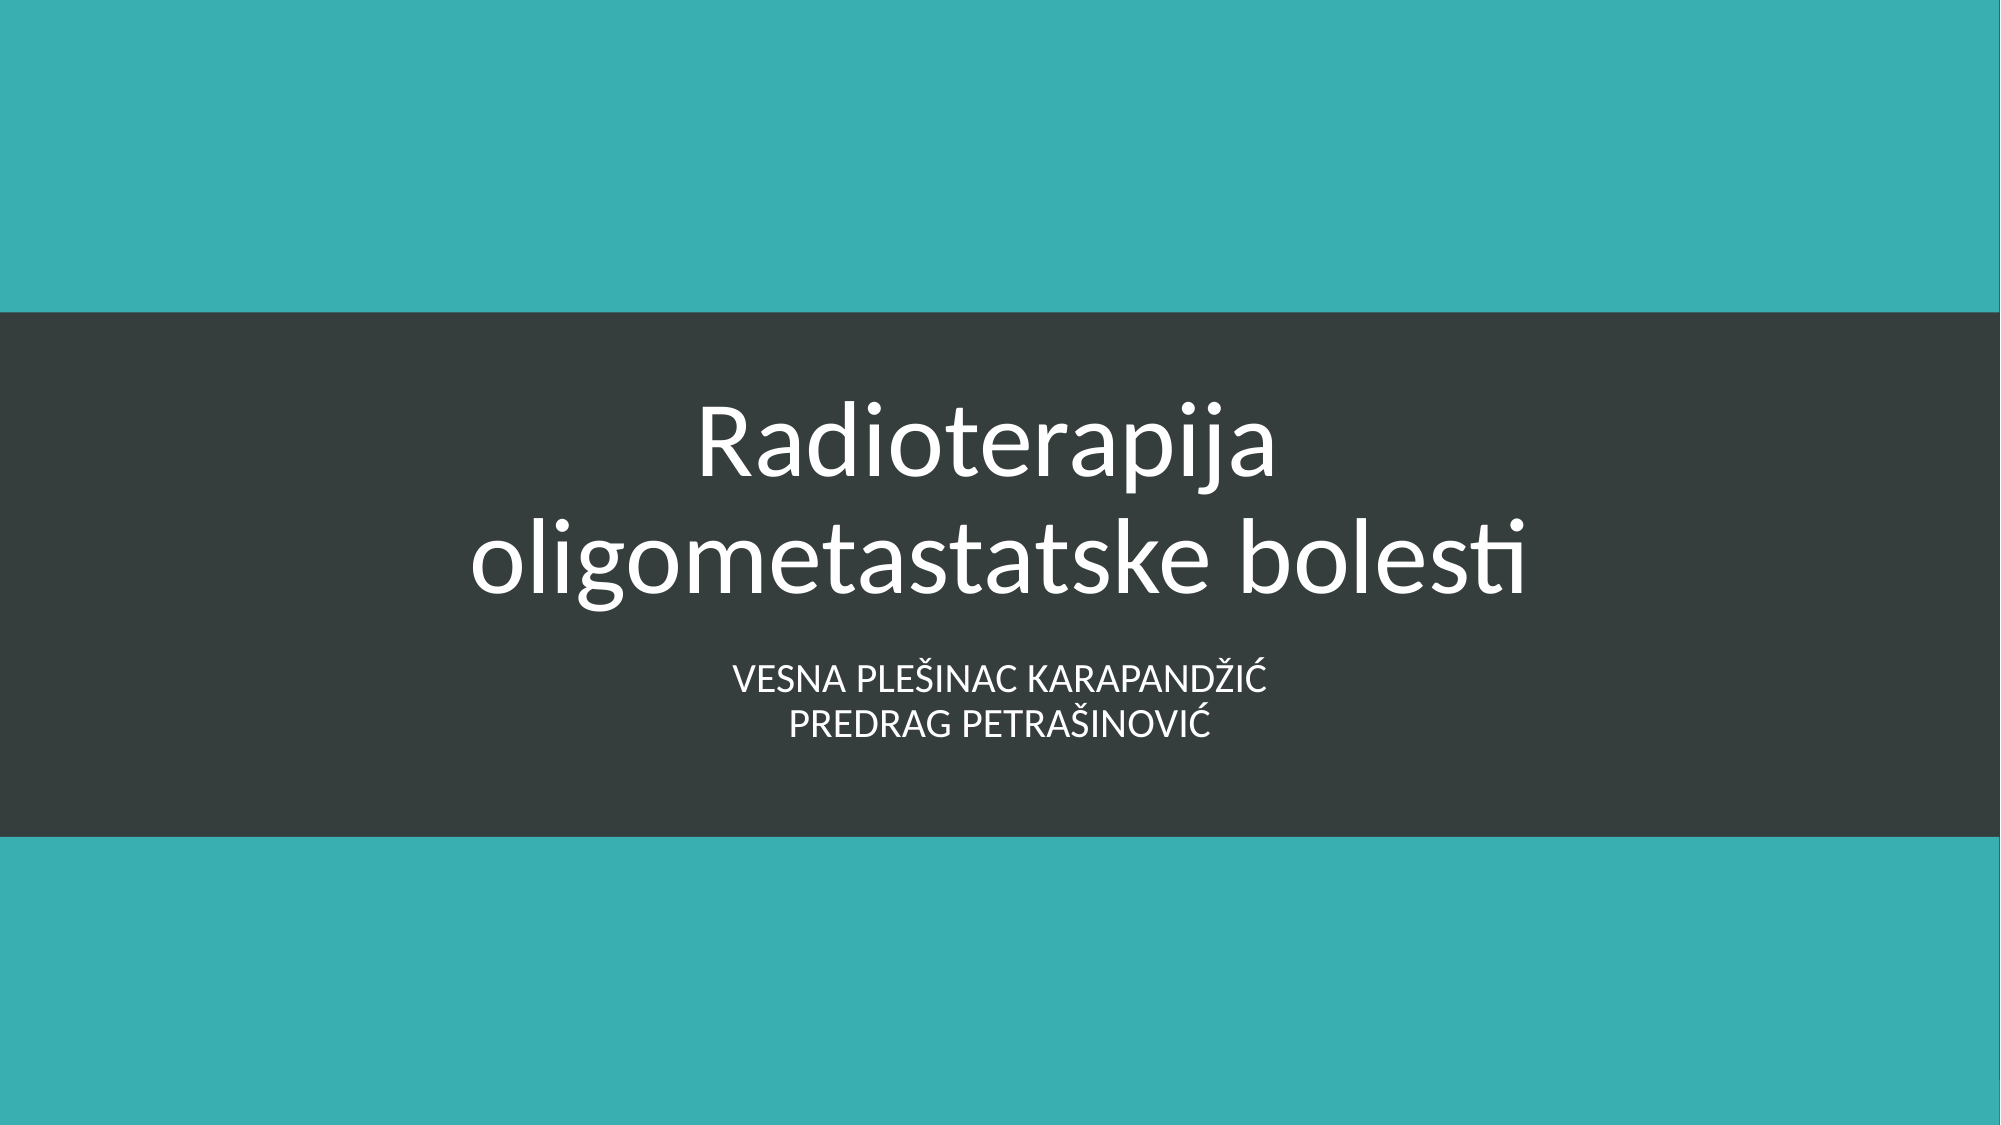

# Radioterapija oligometastatske bolesti
Vesna pleŠINAC KARAPANDŽIĆ
PREDRAG PETRAŠINOVIĆ